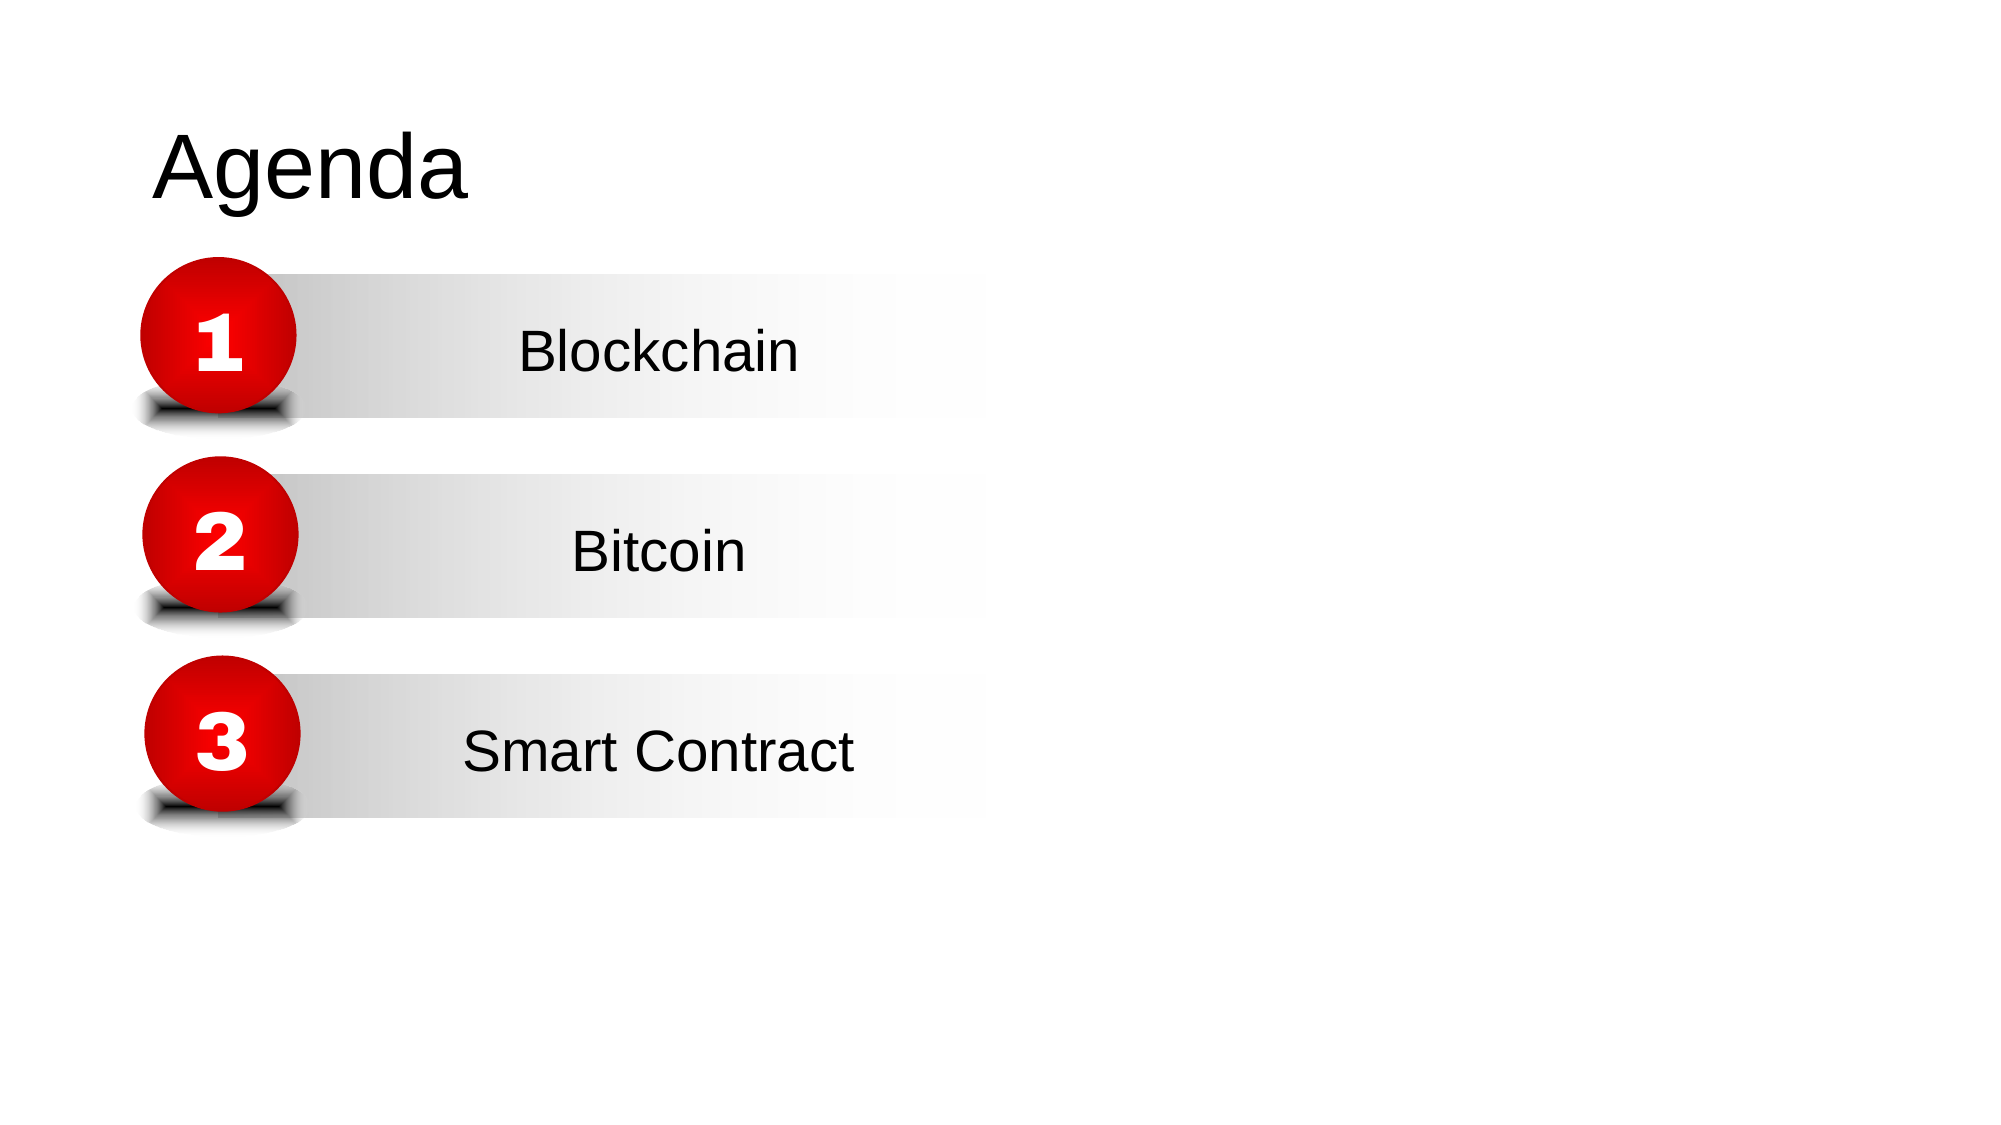

Agenda

1

Blockchain

2

Bitcoin

3

Smart Contract